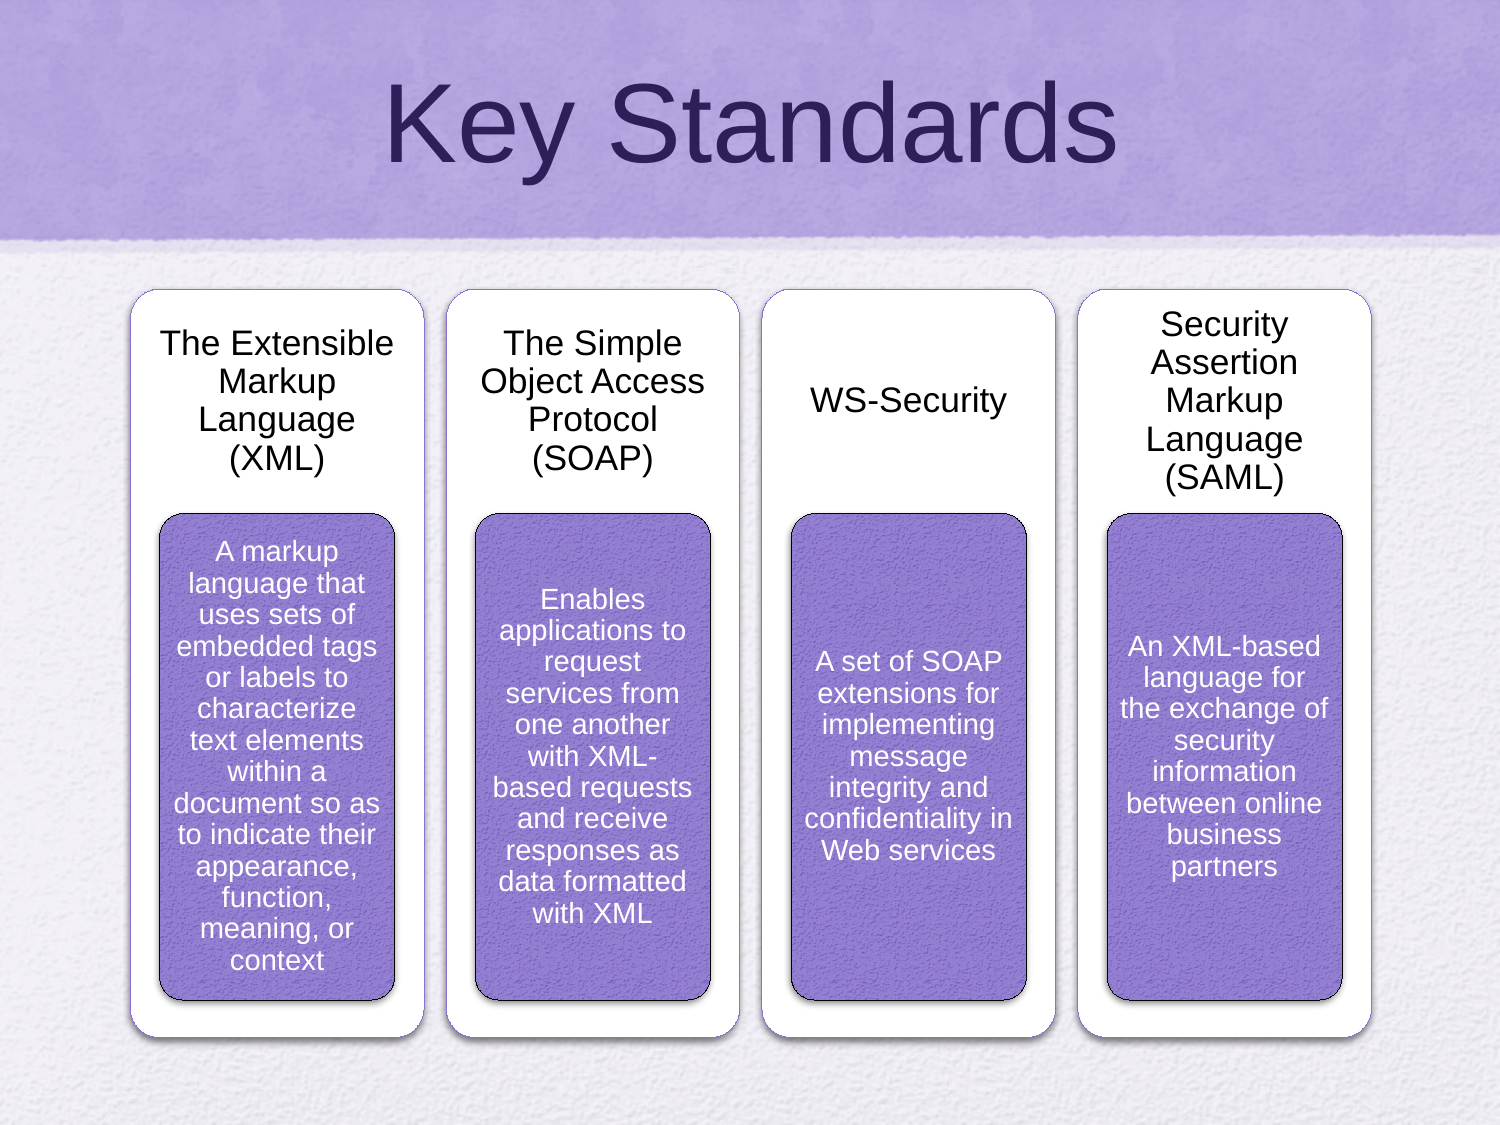

# Key Standards
The Extensible Markup Language (XML)
A markup language that uses sets of embedded tags or labels to characterize text elements within a document so as to indicate their appearance, function, meaning, or context
The Simple Object Access Protocol (SOAP)
Enables applications to request services from one another with XML-based requests and receive responses as data formatted with XML
WS-Security
A set of SOAP extensions for implementing message integrity and confidentiality in Web services
Security Assertion Markup Language (SAML)
An XML-based language for the exchange of security information between online business partners